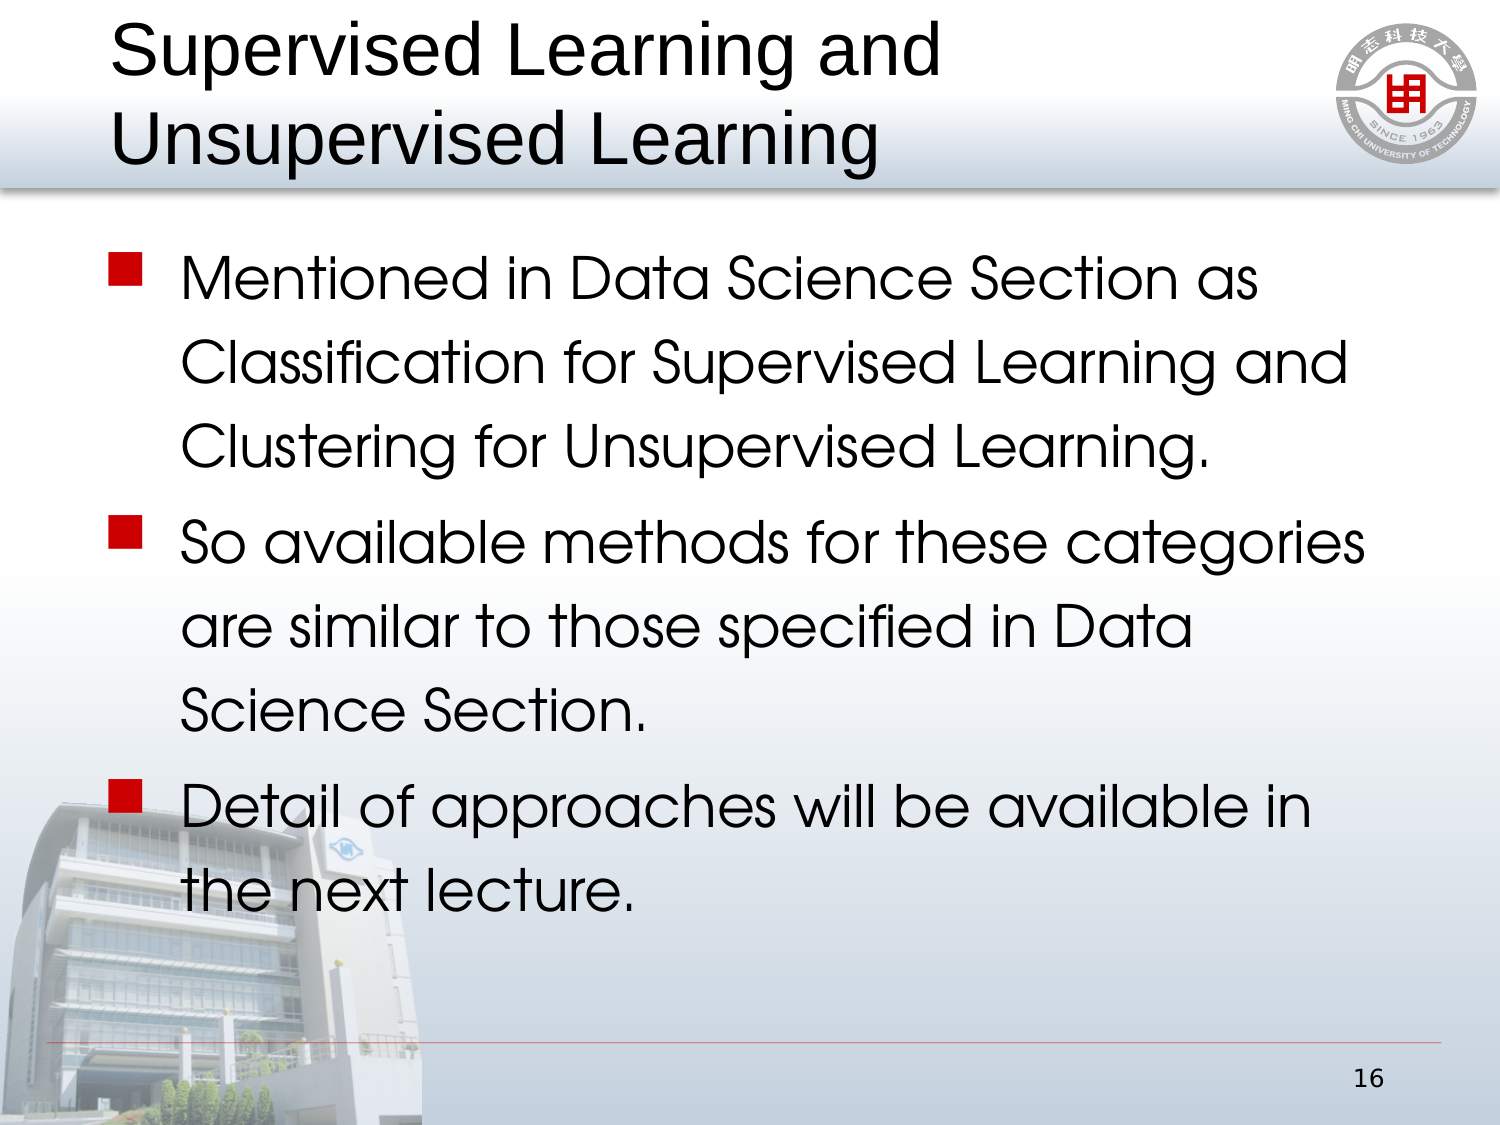

# Supervised Learning and Unsupervised Learning
Mentioned in Data Science Section as Classification for Supervised Learning and Clustering for Unsupervised Learning.
So available methods for these categories are similar to those specified in Data Science Section.
Detail of approaches will be available in the next lecture.
16